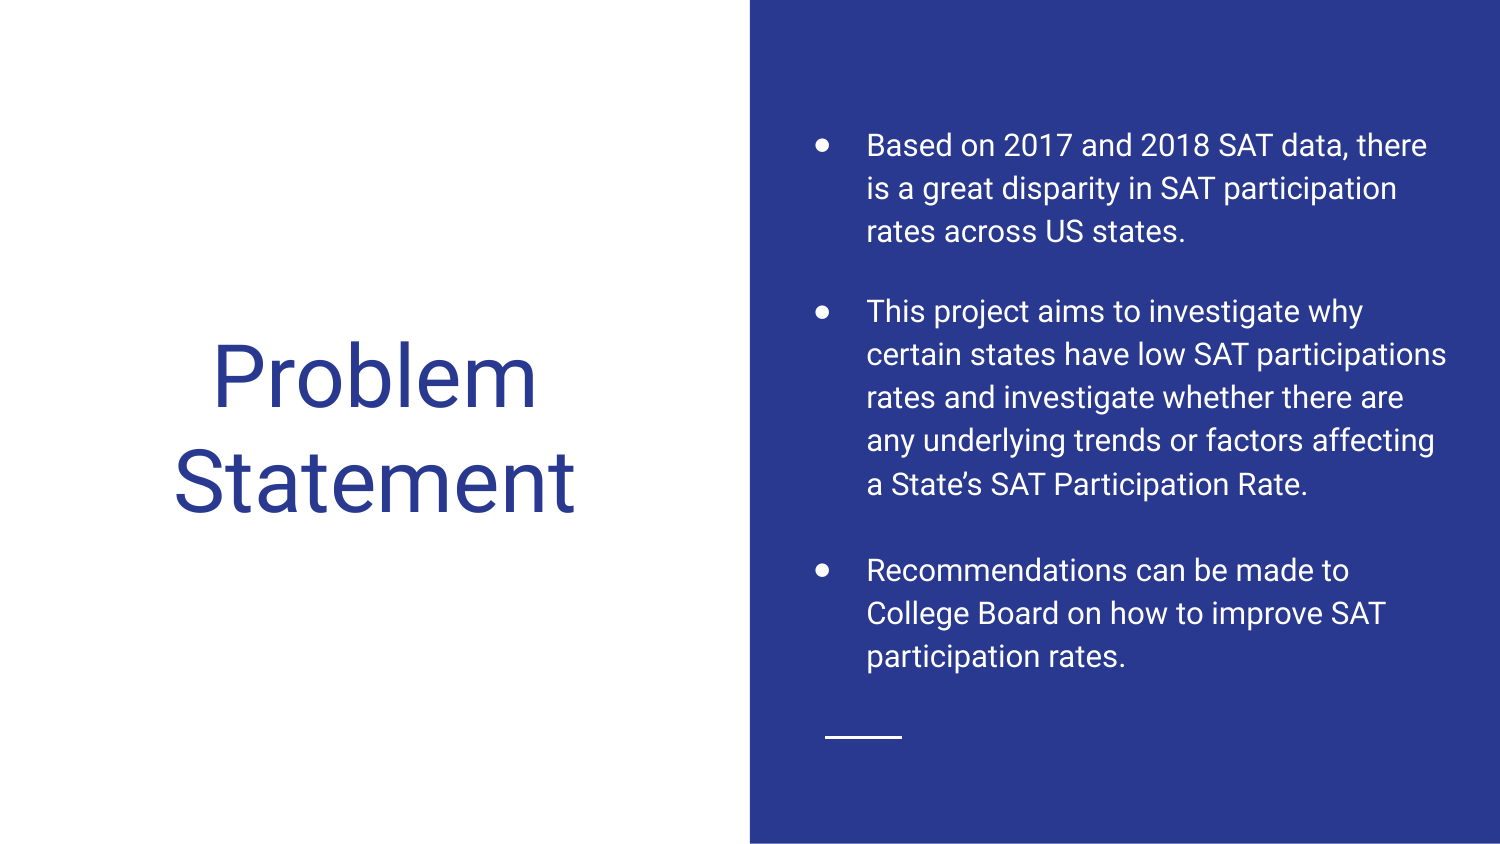

Based on 2017 and 2018 SAT data, there is a great disparity in SAT participation rates across US states.
This project aims to investigate why certain states have low SAT participations rates and investigate whether there are any underlying trends or factors affecting a State’s SAT Participation Rate.
Recommendations can be made to College Board on how to improve SAT participation rates.
# Problem
Statement